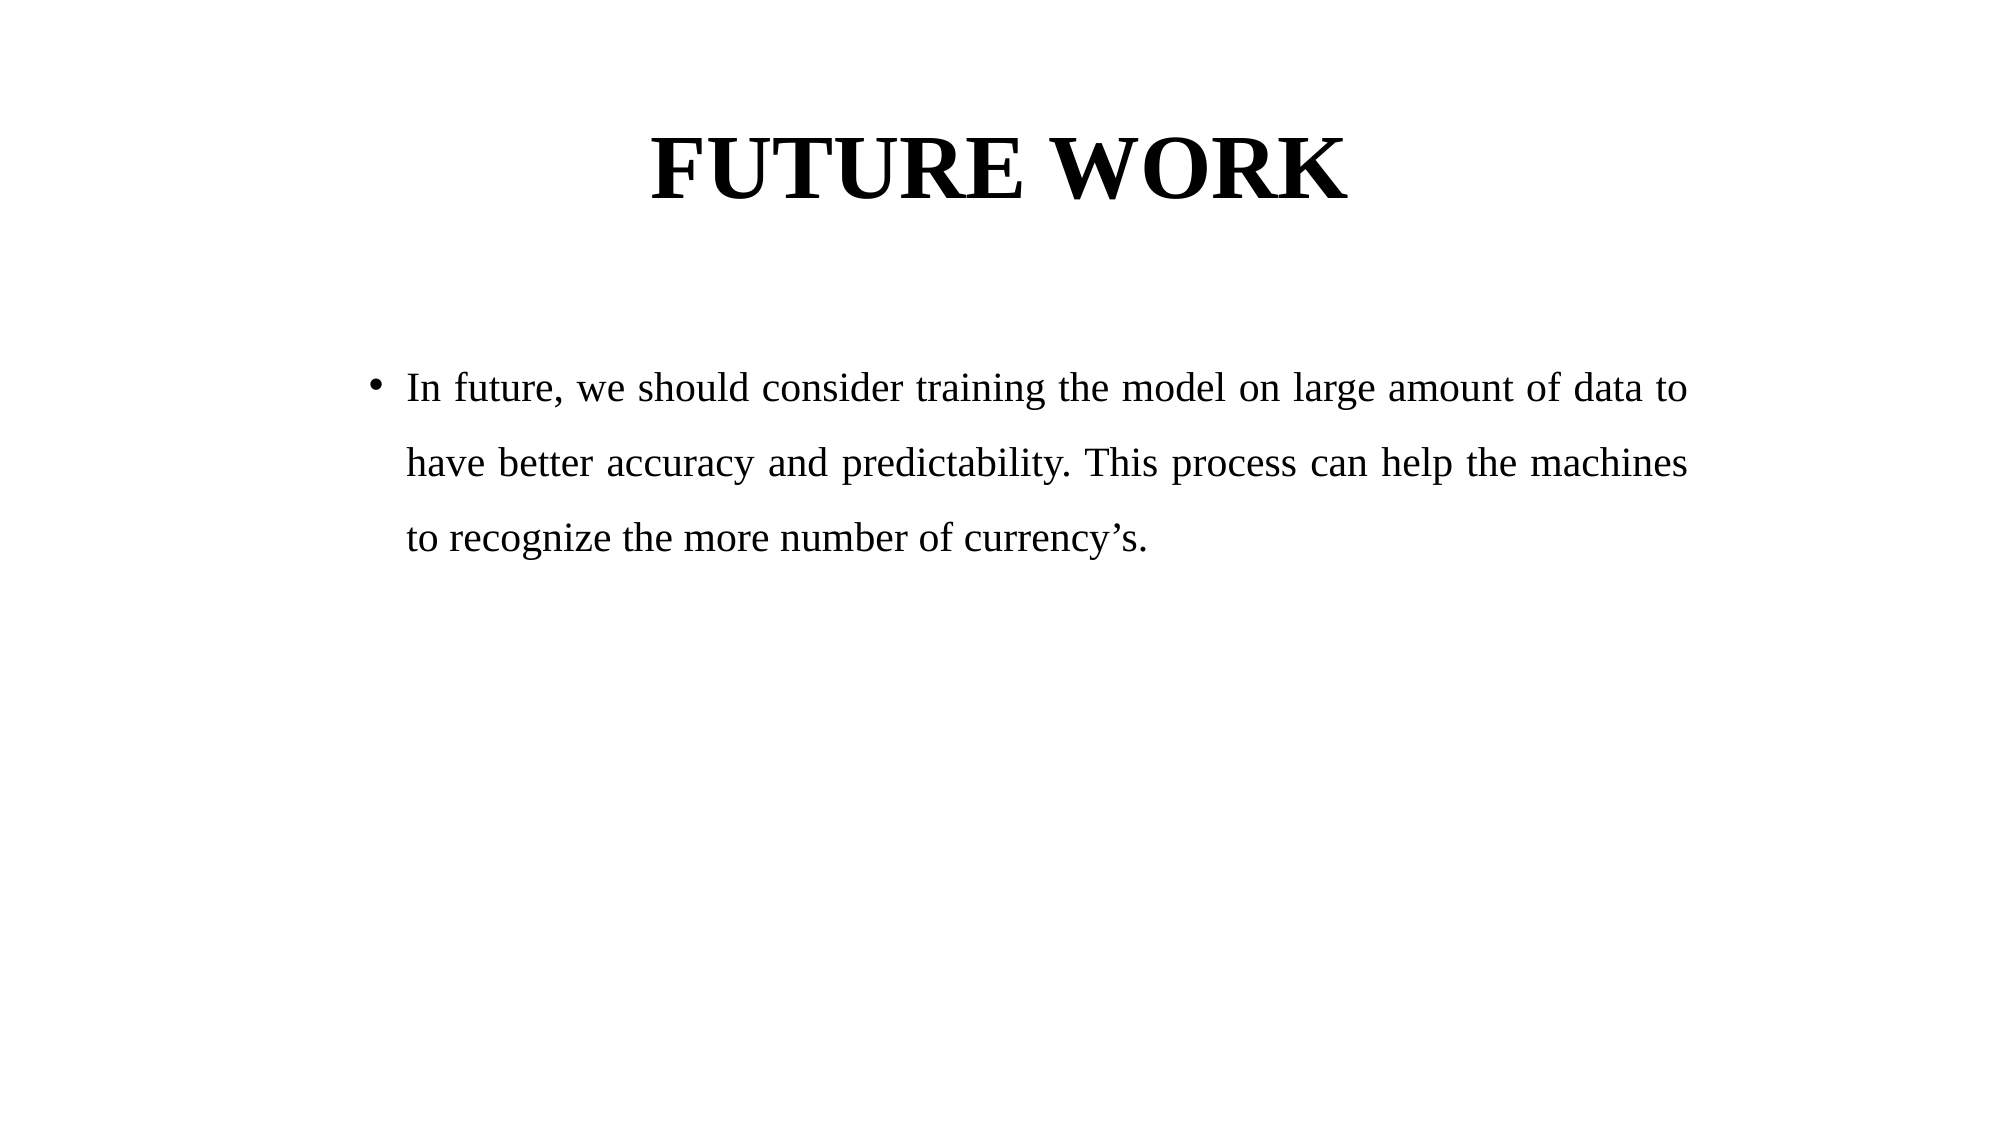

# FUTURE WORK
In future, we should consider training the model on large amount of data to have better accuracy and predictability. This process can help the machines to recognize the more number of currency’s.